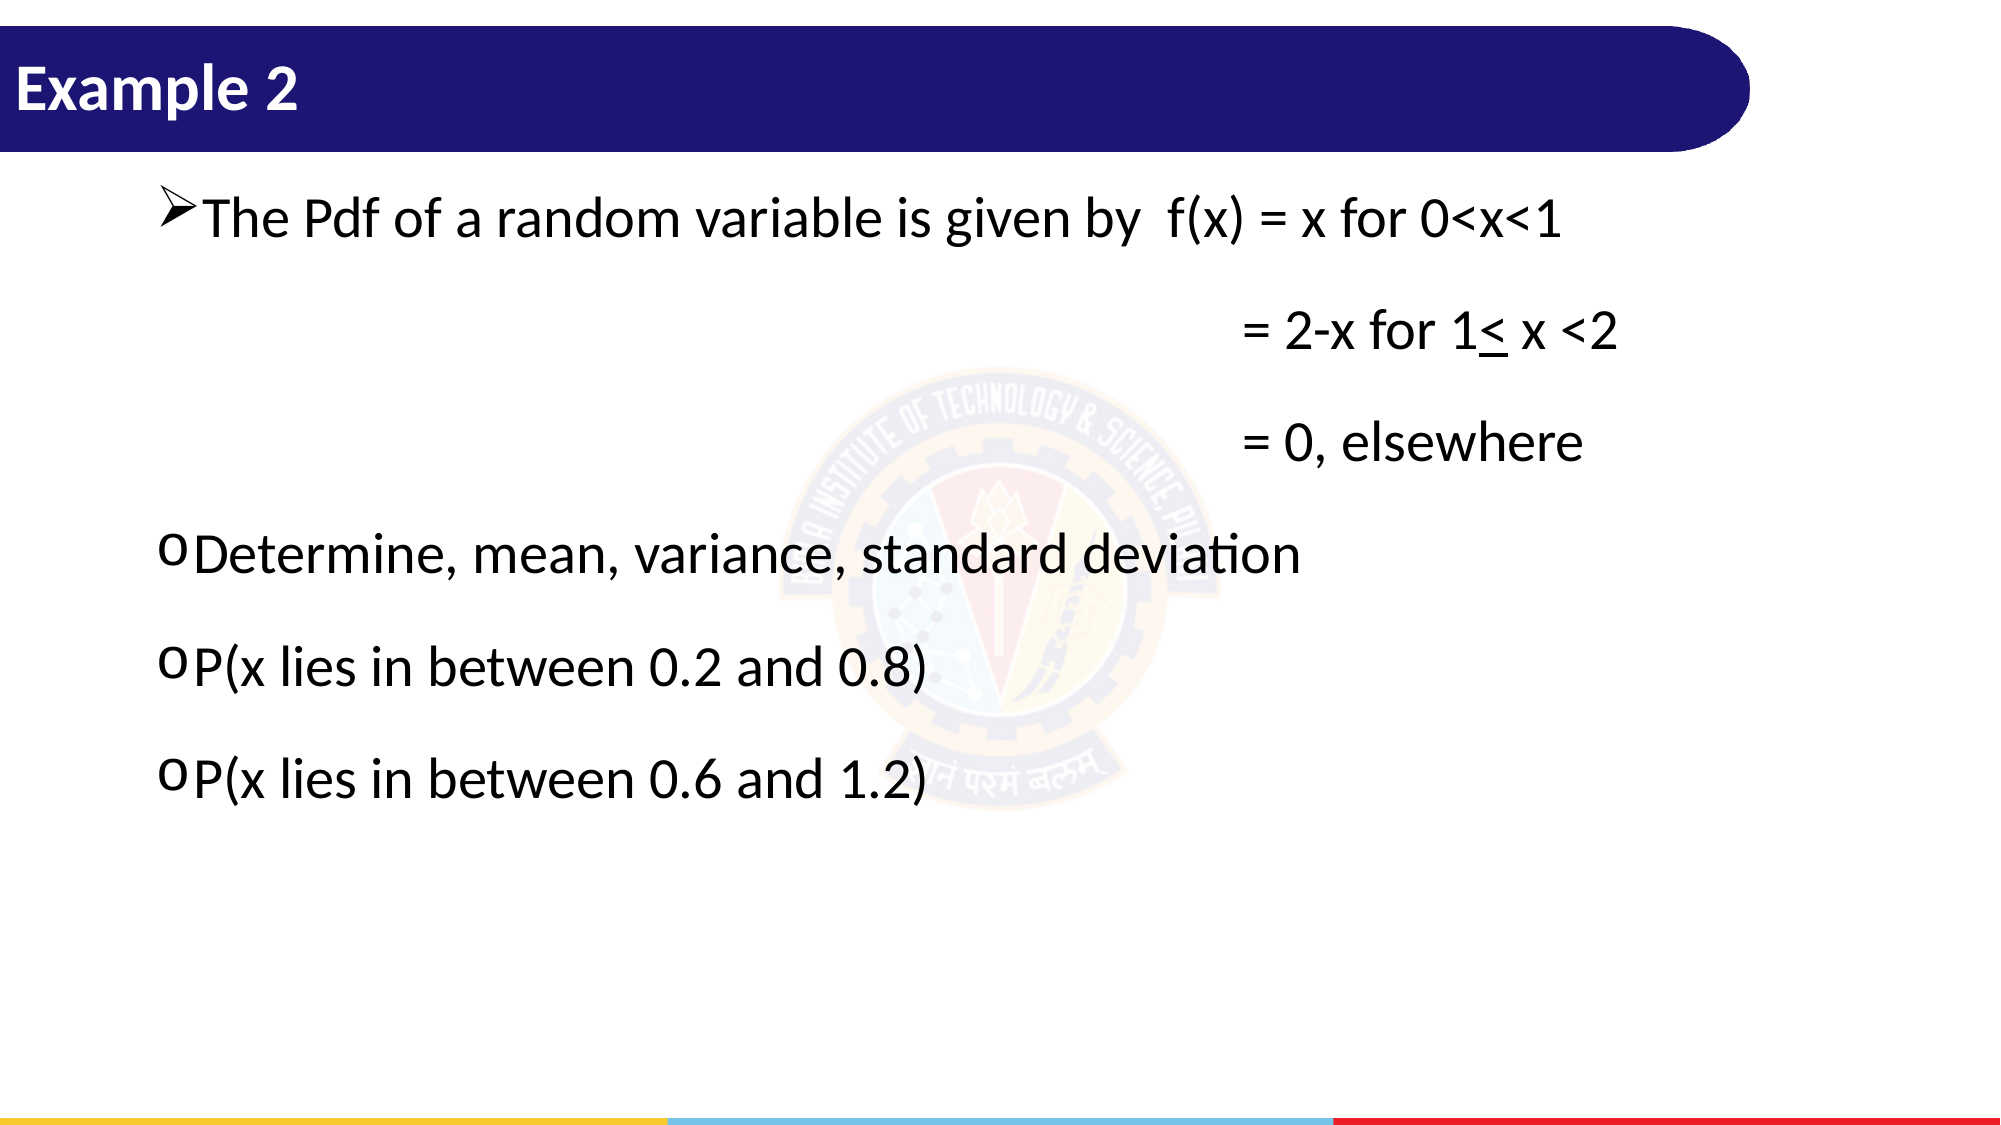

# Example 2
The Pdf of a random variable is given by  f(x) = x for 0<x<1
                                                                                  = 2-x for 1< x <2
                                                                                  = 0, elsewhere
Determine, mean, variance, standard deviation
P(x lies in between 0.2 and 0.8)
P(x lies in between 0.6 and 1.2)